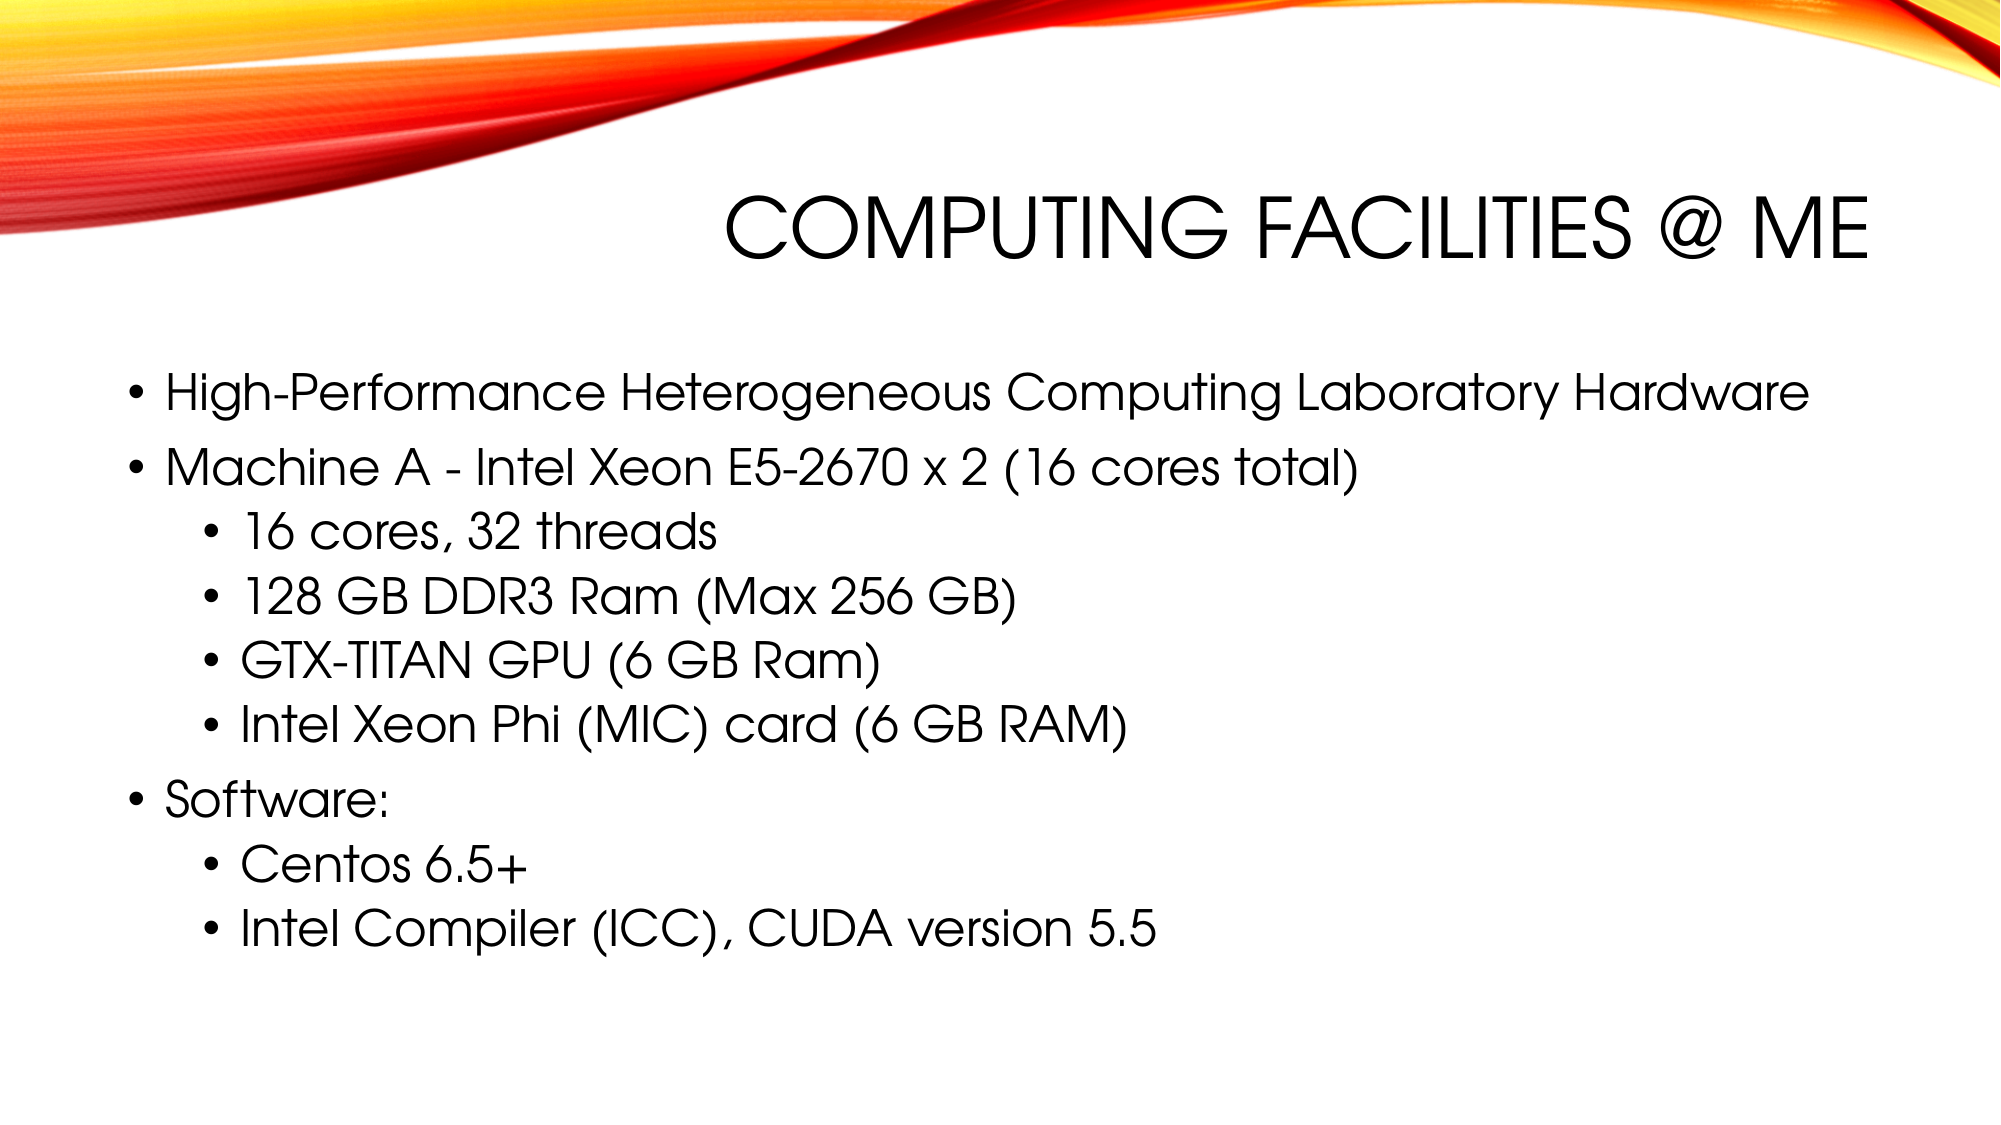

# Computing Facilities @ ME
High-Performance Heterogeneous Computing Laboratory Hardware
Machine A - Intel Xeon E5-2670 x 2 (16 cores total)
16 cores, 32 threads
128 GB DDR3 Ram (Max 256 GB)
GTX-TITAN GPU (6 GB Ram)
Intel Xeon Phi (MIC) card (6 GB RAM)
Software:
Centos 6.5+
Intel Compiler (ICC), CUDA version 5.5